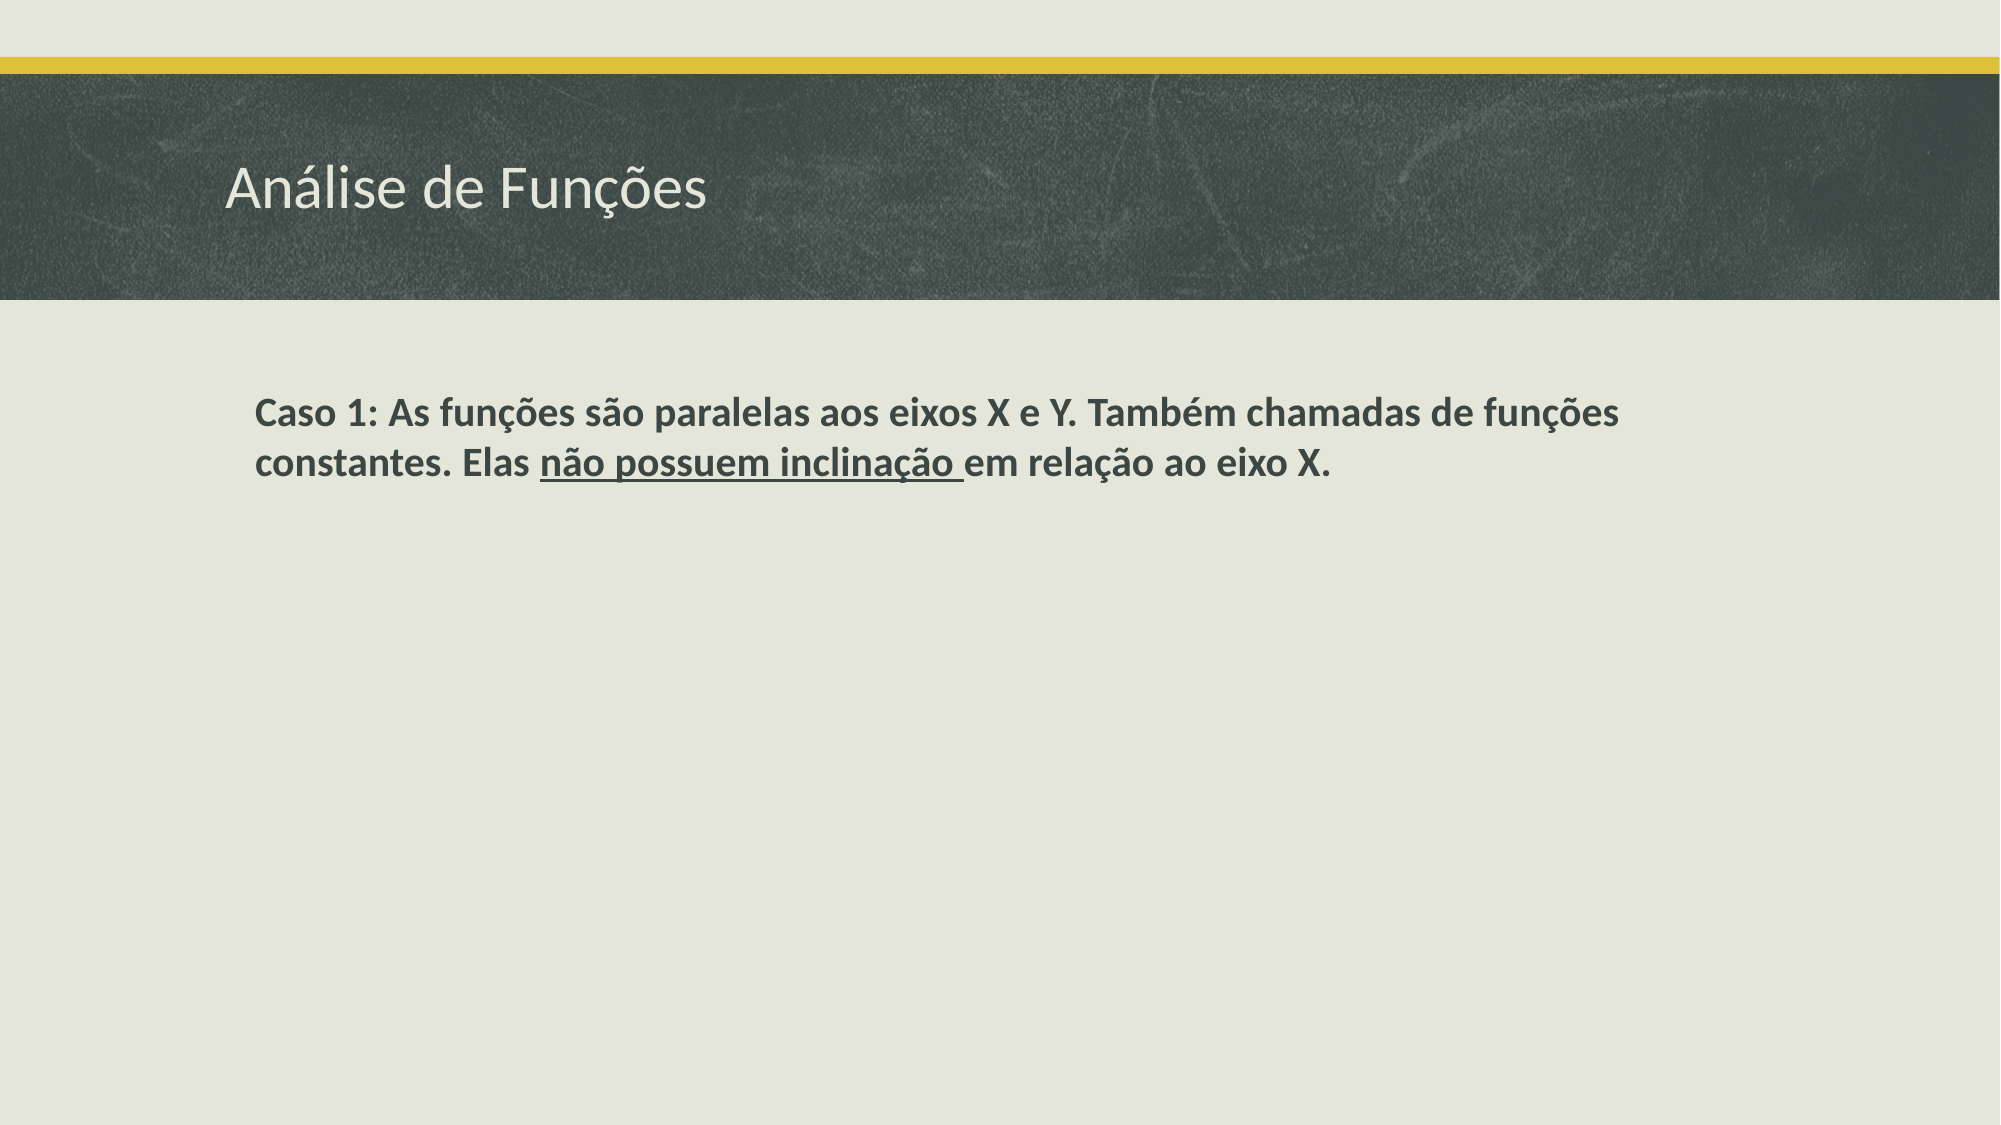

# Análise de Funções
Caso 1: As funções são paralelas aos eixos X e Y. Também chamadas de funções constantes. Elas não possuem inclinação em relação ao eixo X.